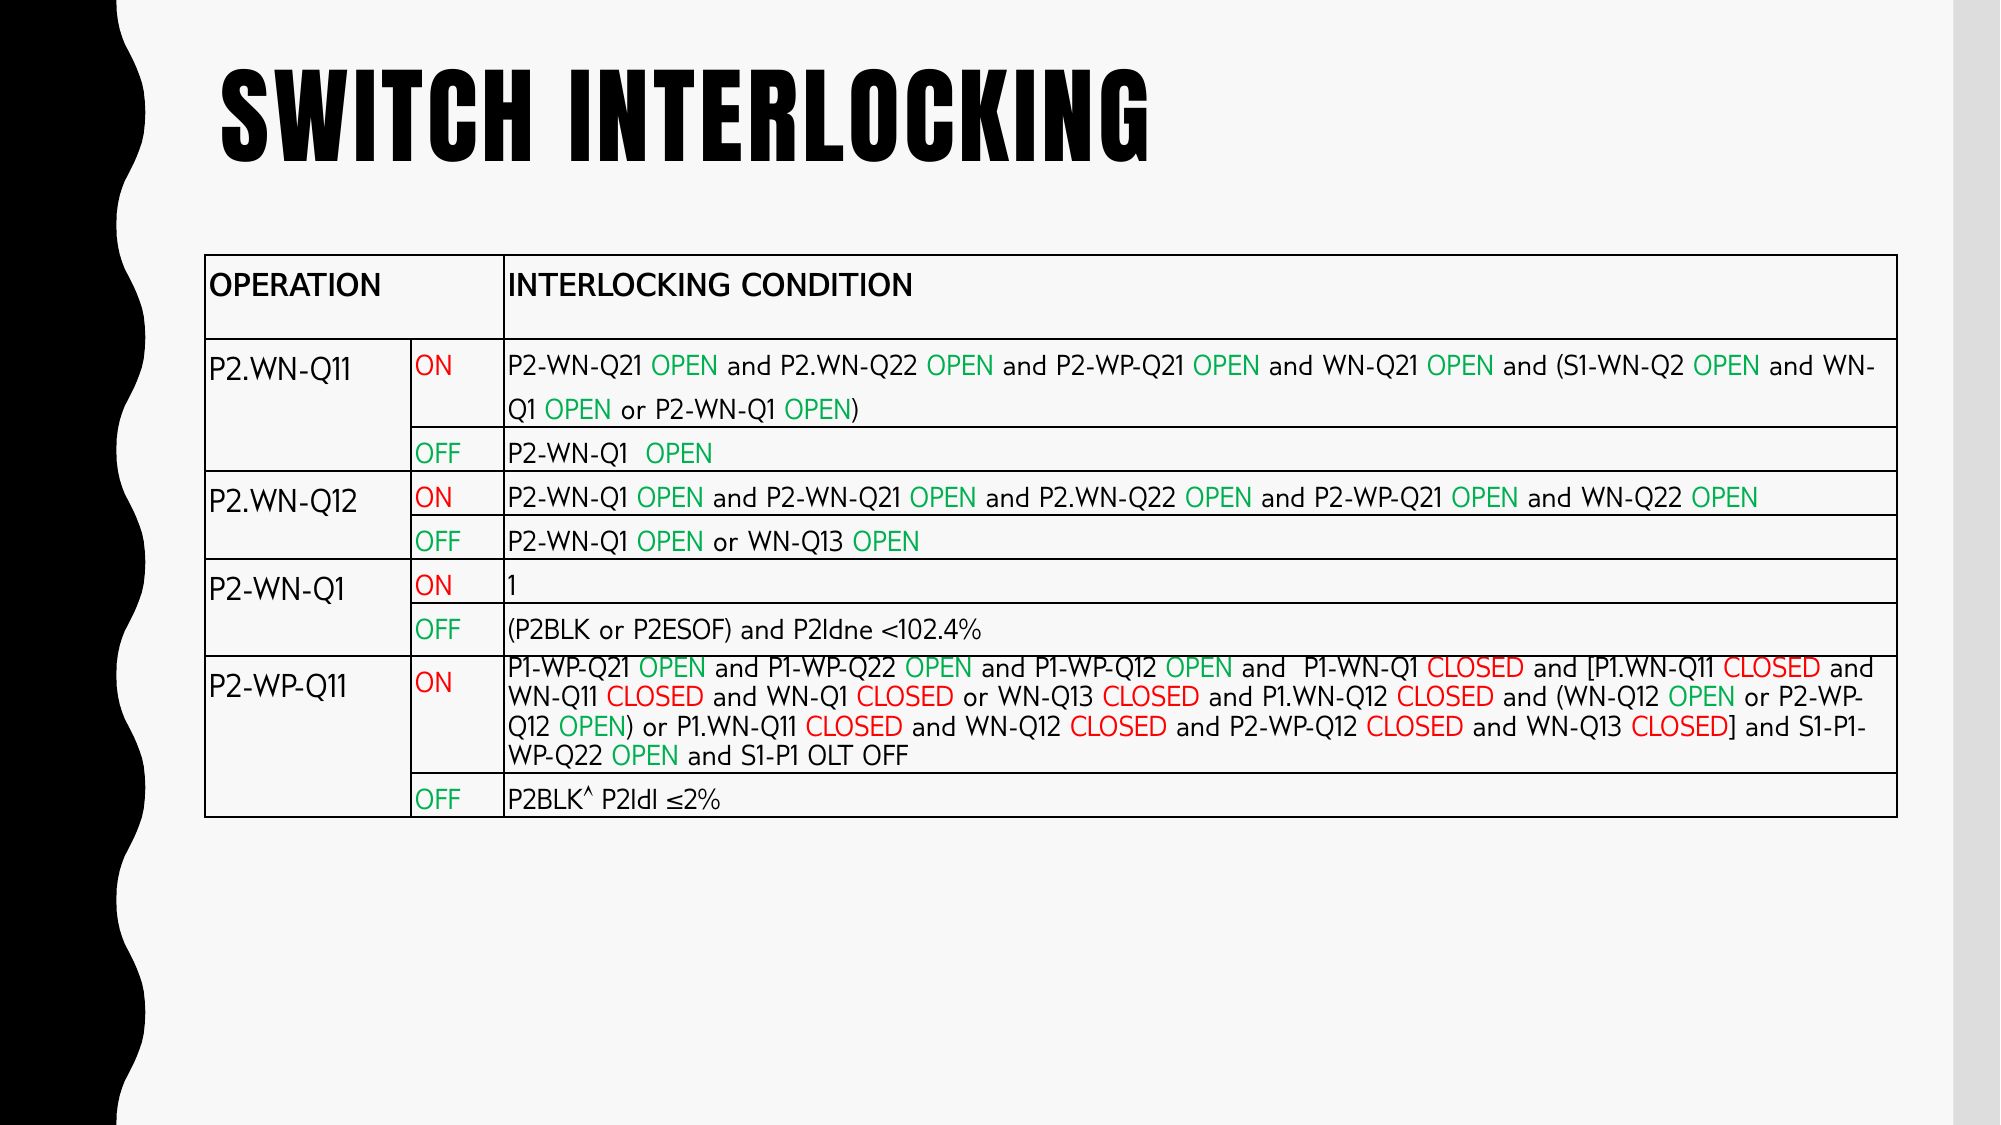

# Switch Interlocking
| OPERATION |  | INTERLOCKING CONDITION |
| --- | --- | --- |
| P2.WN-Q11 | ON | P2-WN-Q21 OPEN and P2.WN-Q22 OPEN and P2-WP-Q21 OPEN and WN-Q21 OPEN and (S1-WN-Q2 OPEN and WN-Q1 OPEN or P2-WN-Q1 OPEN) |
|  | OFF | P2-WN-Q1 OPEN |
| P2.WN-Q12 | ON | P2-WN-Q1 OPEN and P2-WN-Q21 OPEN and P2.WN-Q22 OPEN and P2-WP-Q21 OPEN and WN-Q22 OPEN |
|  | OFF | P2-WN-Q1 OPEN or WN-Q13 OPEN |
| P2-WN-Q1 | ON | 1 |
|  | OFF | (P2BLK or P2ESOF) and P2Idne <102.4% |
| P2-WP-Q11 | ON | P1-WP-Q21 OPEN and P1-WP-Q22 OPEN and P1-WP-Q12 OPEN and P1-WN-Q1 CLOSED and [P1.WN-Q11 CLOSED and WN-Q11 CLOSED and WN-Q1 CLOSED or WN-Q13 CLOSED and P1.WN-Q12 CLOSED and (WN-Q12 OPEN or P2-WP-Q12 OPEN) or P1.WN-Q11 CLOSED and WN-Q12 CLOSED and P2-WP-Q12 CLOSED and WN-Q13 CLOSED] and S1-P1-WP-Q22 OPEN and S1-P1 OLT OFF |
|  | OFF | P2BLK∧ P2Idl ≤2% |